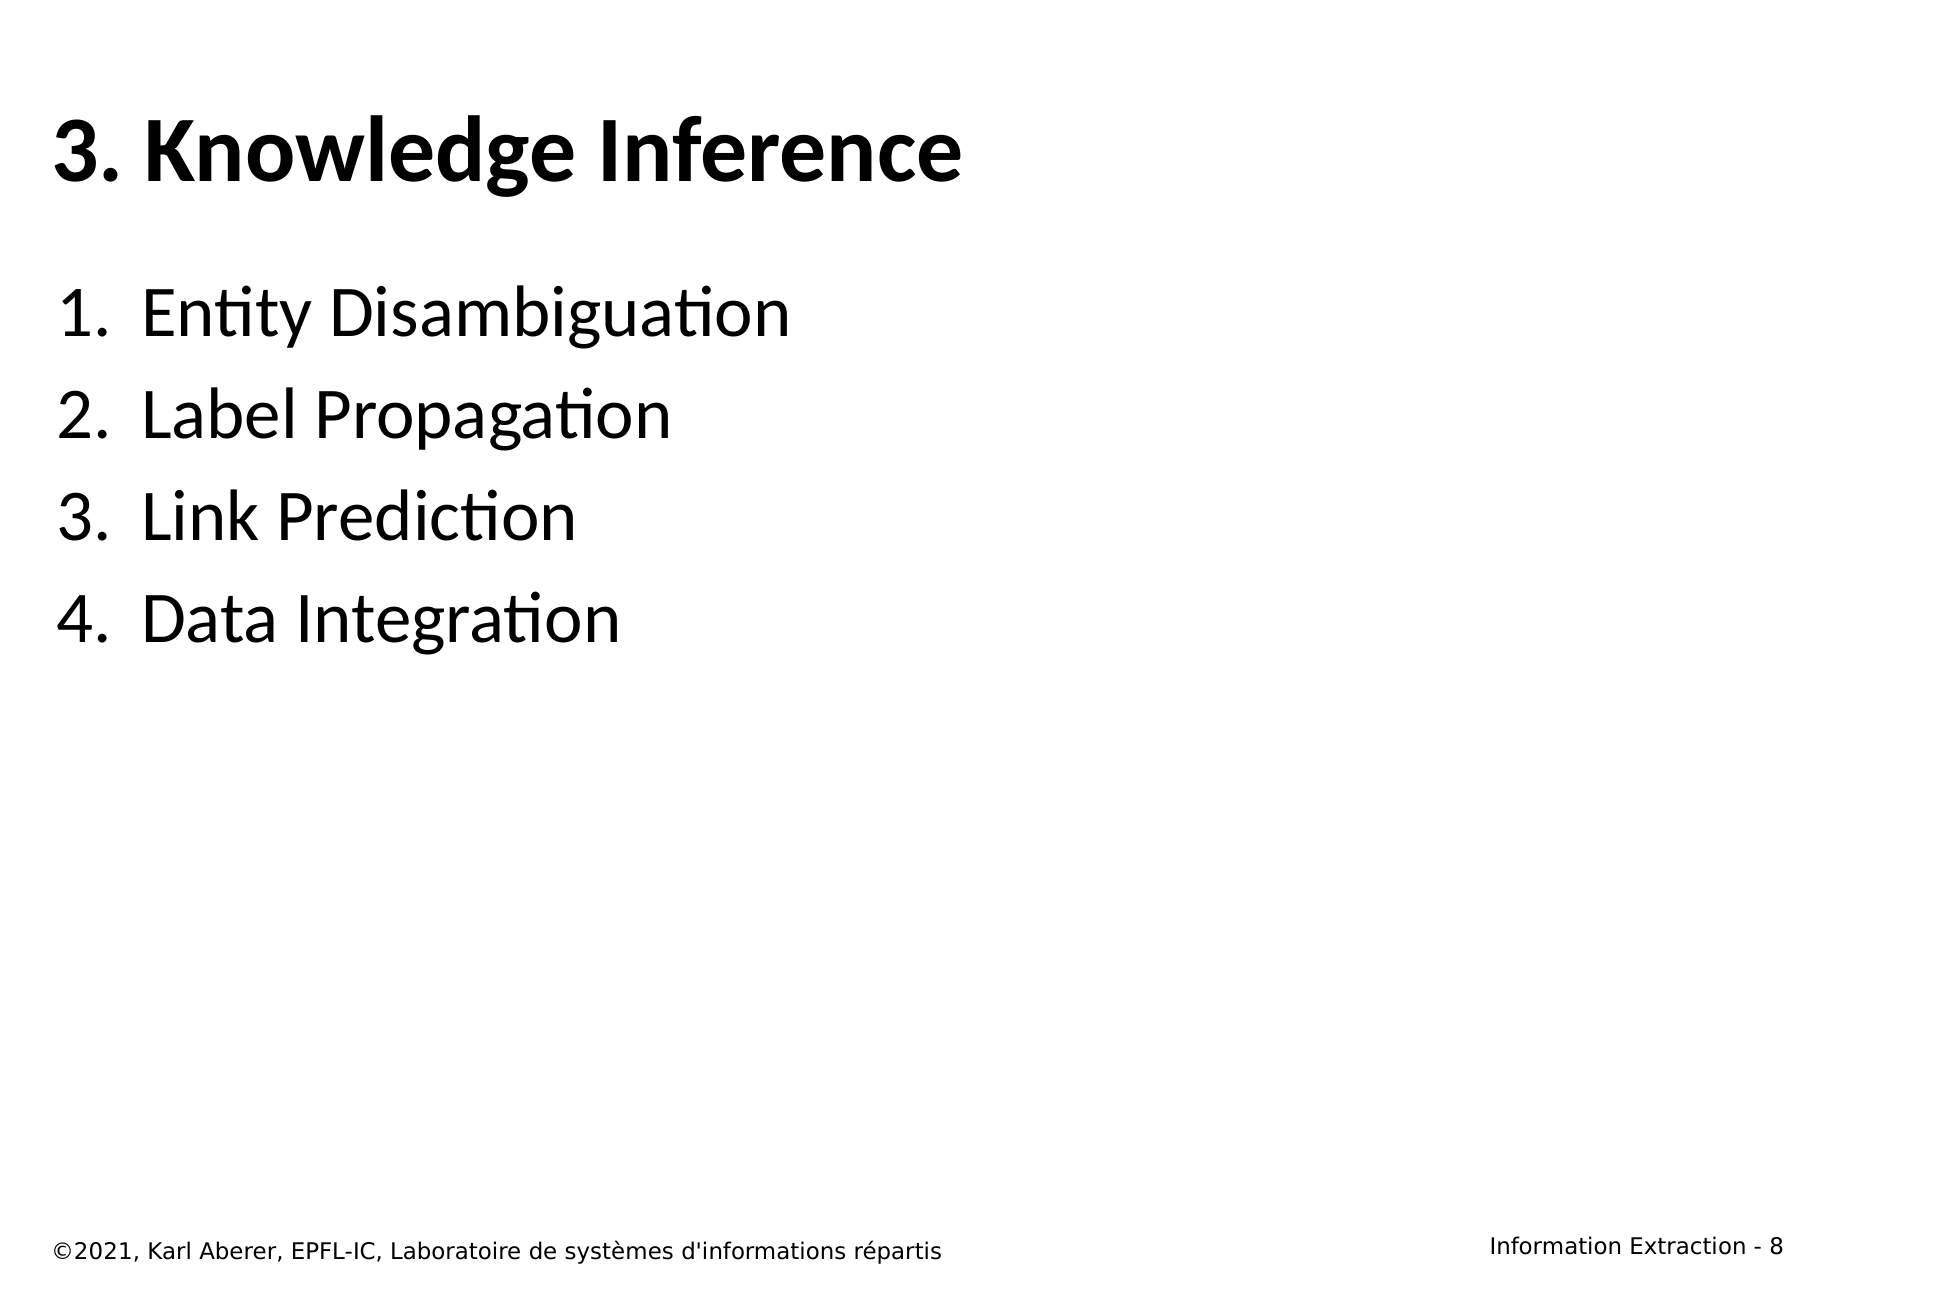

# 3. Knowledge Inference
Entity Disambiguation
Label Propagation
Link Prediction
Data Integration

©2021, Karl Aberer, EPFL-IC, Laboratoire de systèmes d'informations répartis